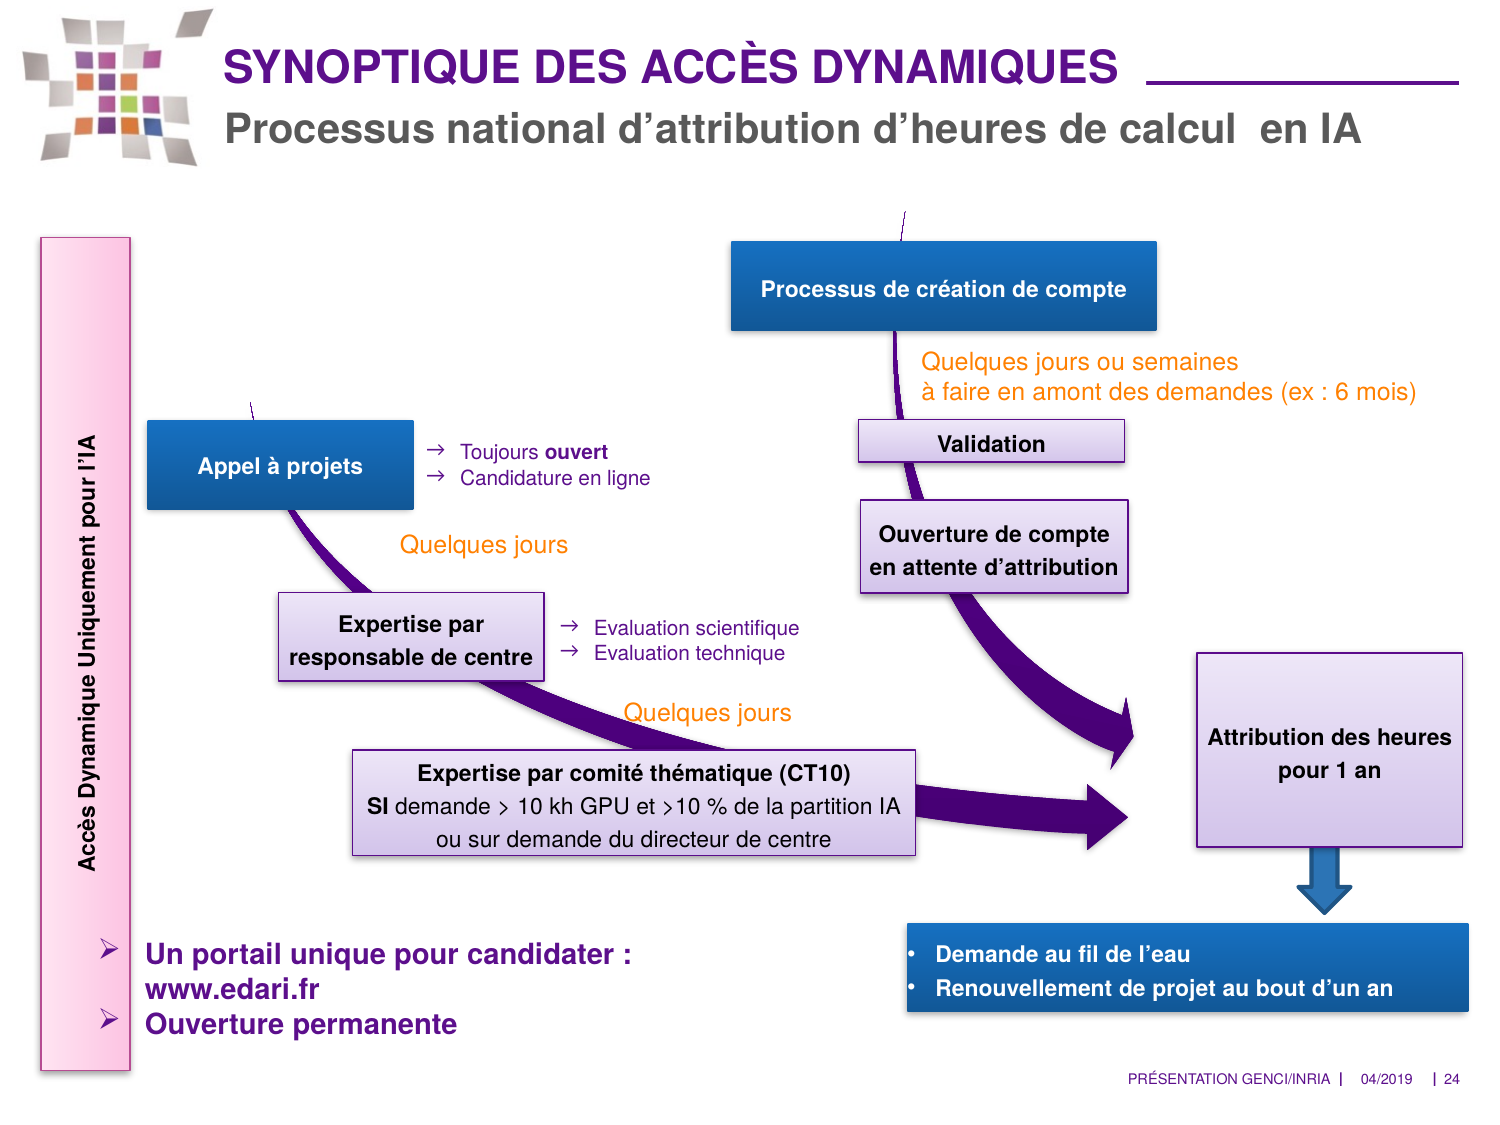

# Synoptique des Accès Dynamiques
Processus national d’attribution d’heures de calcul  en IA

Processus de création de compte
Quelques jours ou semaines
à faire en amont des demandes (ex : 6 mois)

Validation
Appel à projets
Toujours ouvert
Candidature en ligne
Ouverture de compte
en attente d’attribution
Quelques jours
Expertise par responsable de centre
Accès Dynamique Uniquement pour l’IA
Evaluation scientifique
Evaluation technique

Attribution des heures pour 1 an
Quelques jours
Expertise par comité thématique (CT10)
SI demande > 10 kh GPU et >10 % de la partition IA
ou sur demande du directeur de centre

Demande au fil de l’eau
Renouvellement de projet au bout d’un an
Un portail unique pour candidater : www.edari.fr
Ouverture permanente
Présentation GENCI/INRIA
04/2019
24